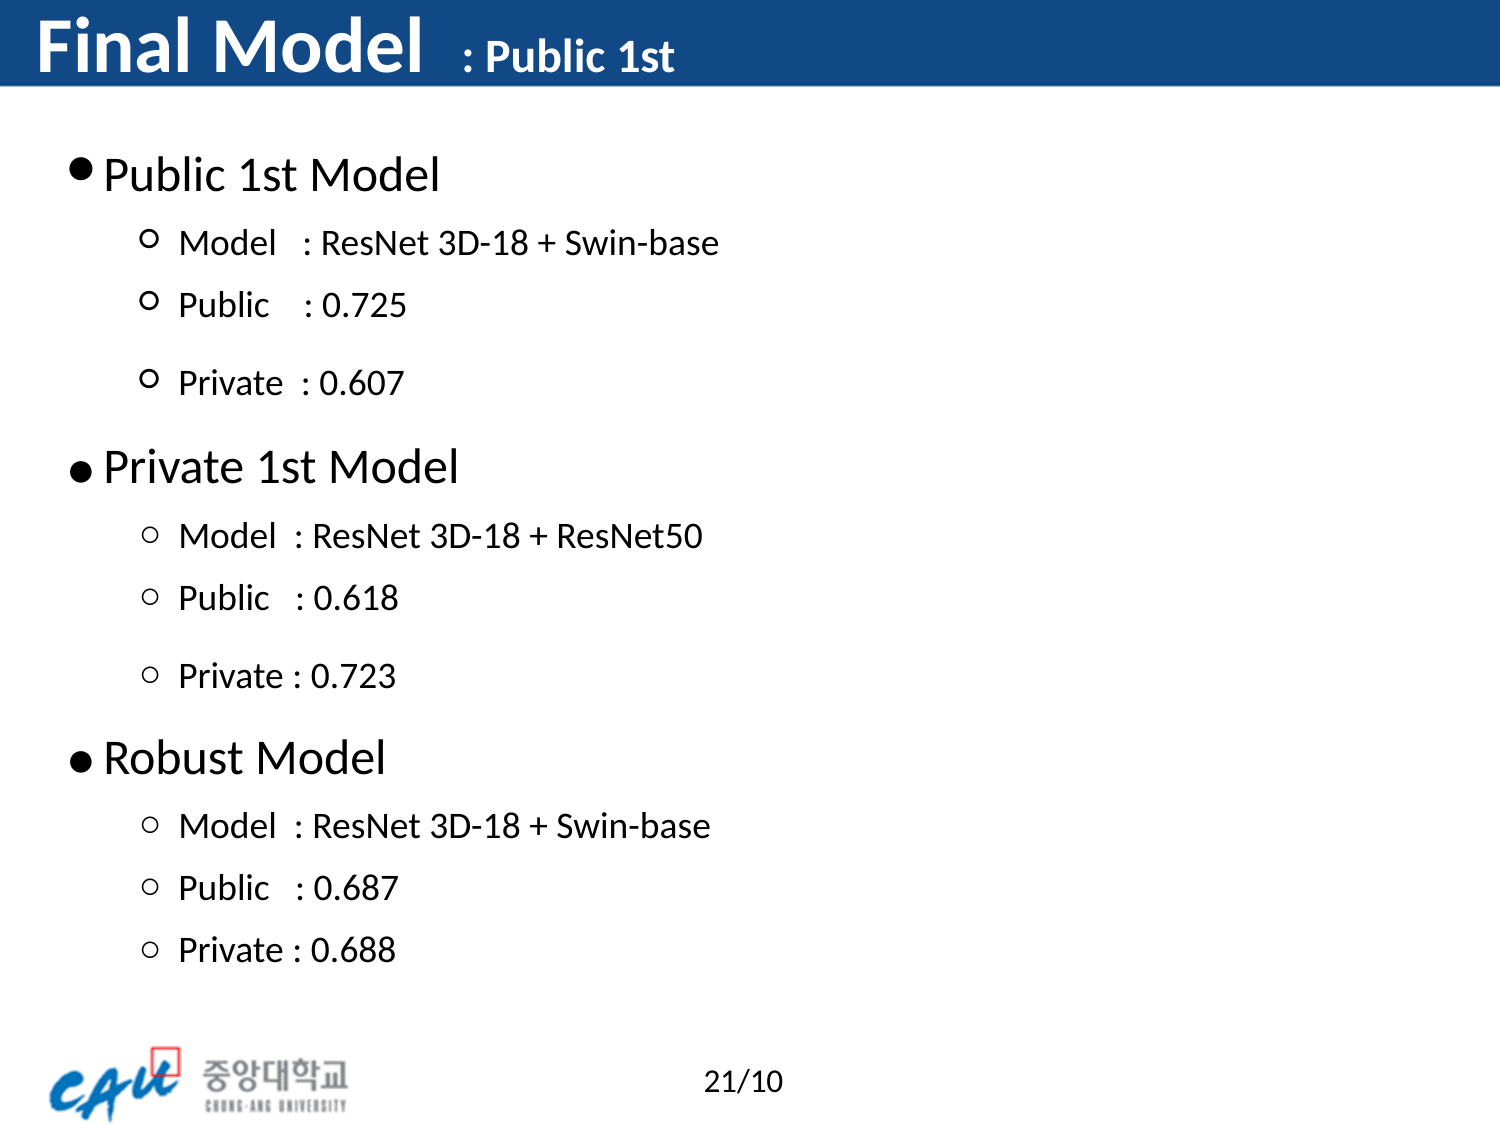

# Final Model  : Public 1st
Public 1st Model
Model   : ResNet 3D-18 + Swin-base
Public    : 0.725
Private  : 0.607

Private 1st Model
Model  : ResNet 3D-18 + ResNet50
Public   : 0.618
Private : 0.723
Robust Model
Model  : ResNet 3D-18 + Swin-base
Public   : 0.687
Private : 0.688